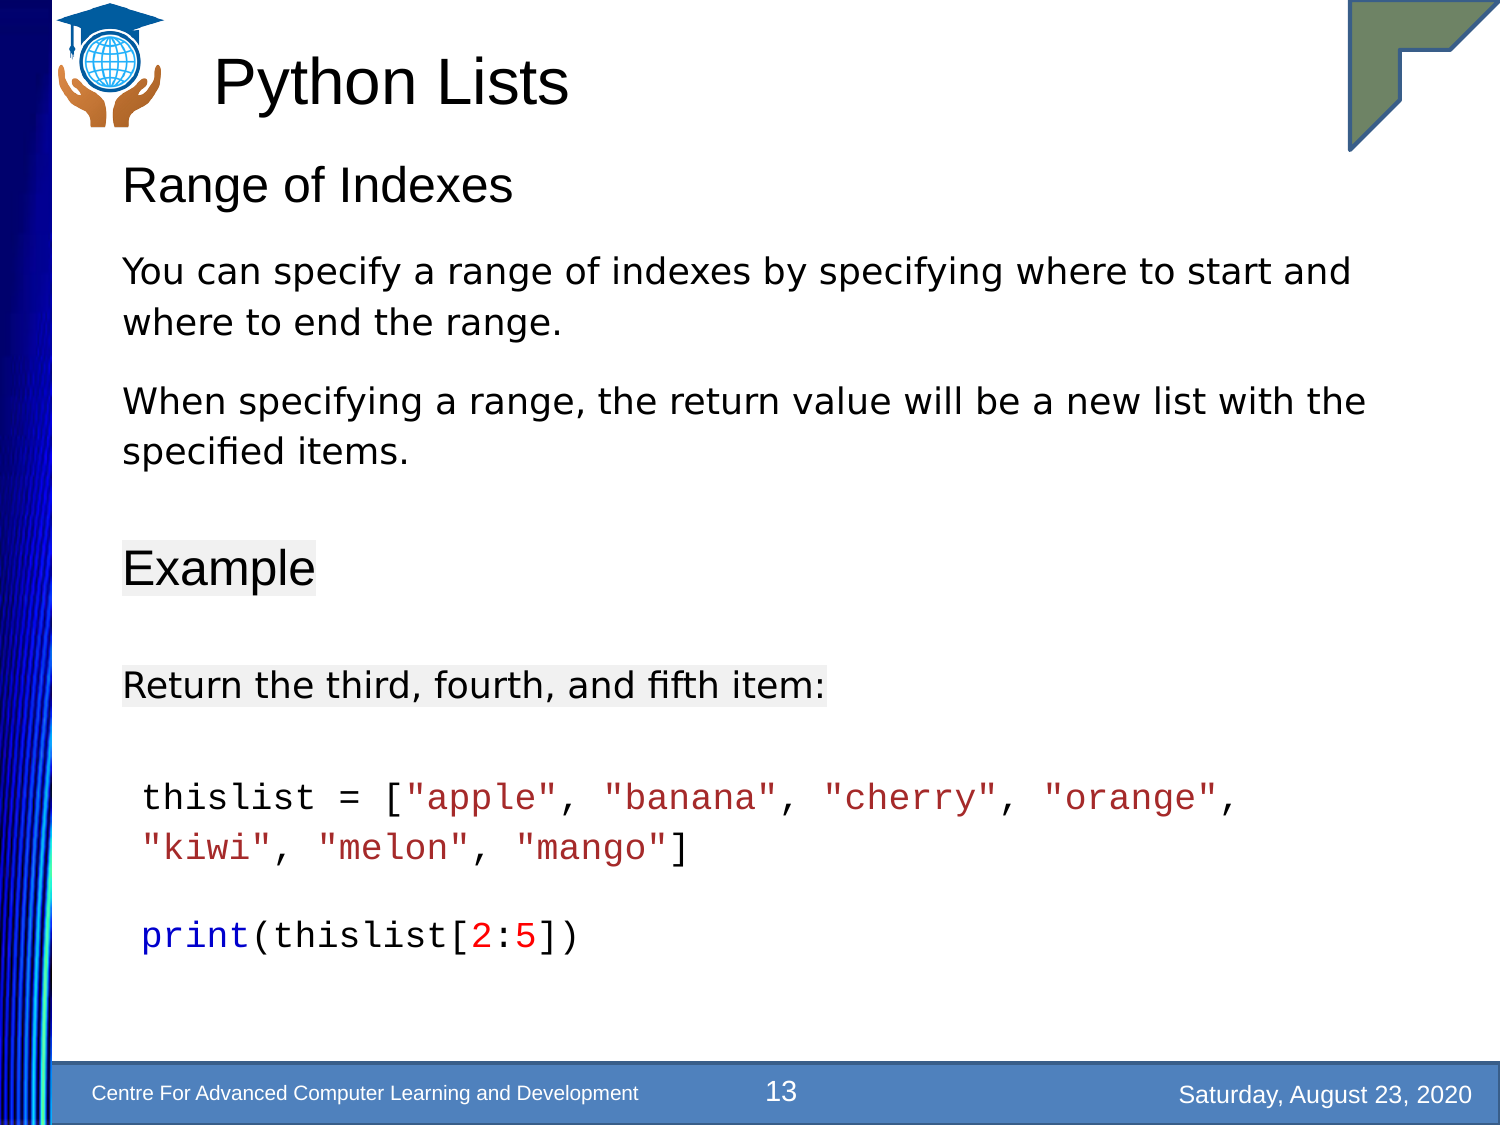

# Python Lists
Range of Indexes
You can specify a range of indexes by specifying where to start and where to end the range.
When specifying a range, the return value will be a new list with the specified items.
Example
Return the third, fourth, and fifth item:
thislist = ["apple", "banana", "cherry", "orange", "kiwi", "melon", "mango"]
print(thislist[2:5])

13
Saturday, August 23, 2020